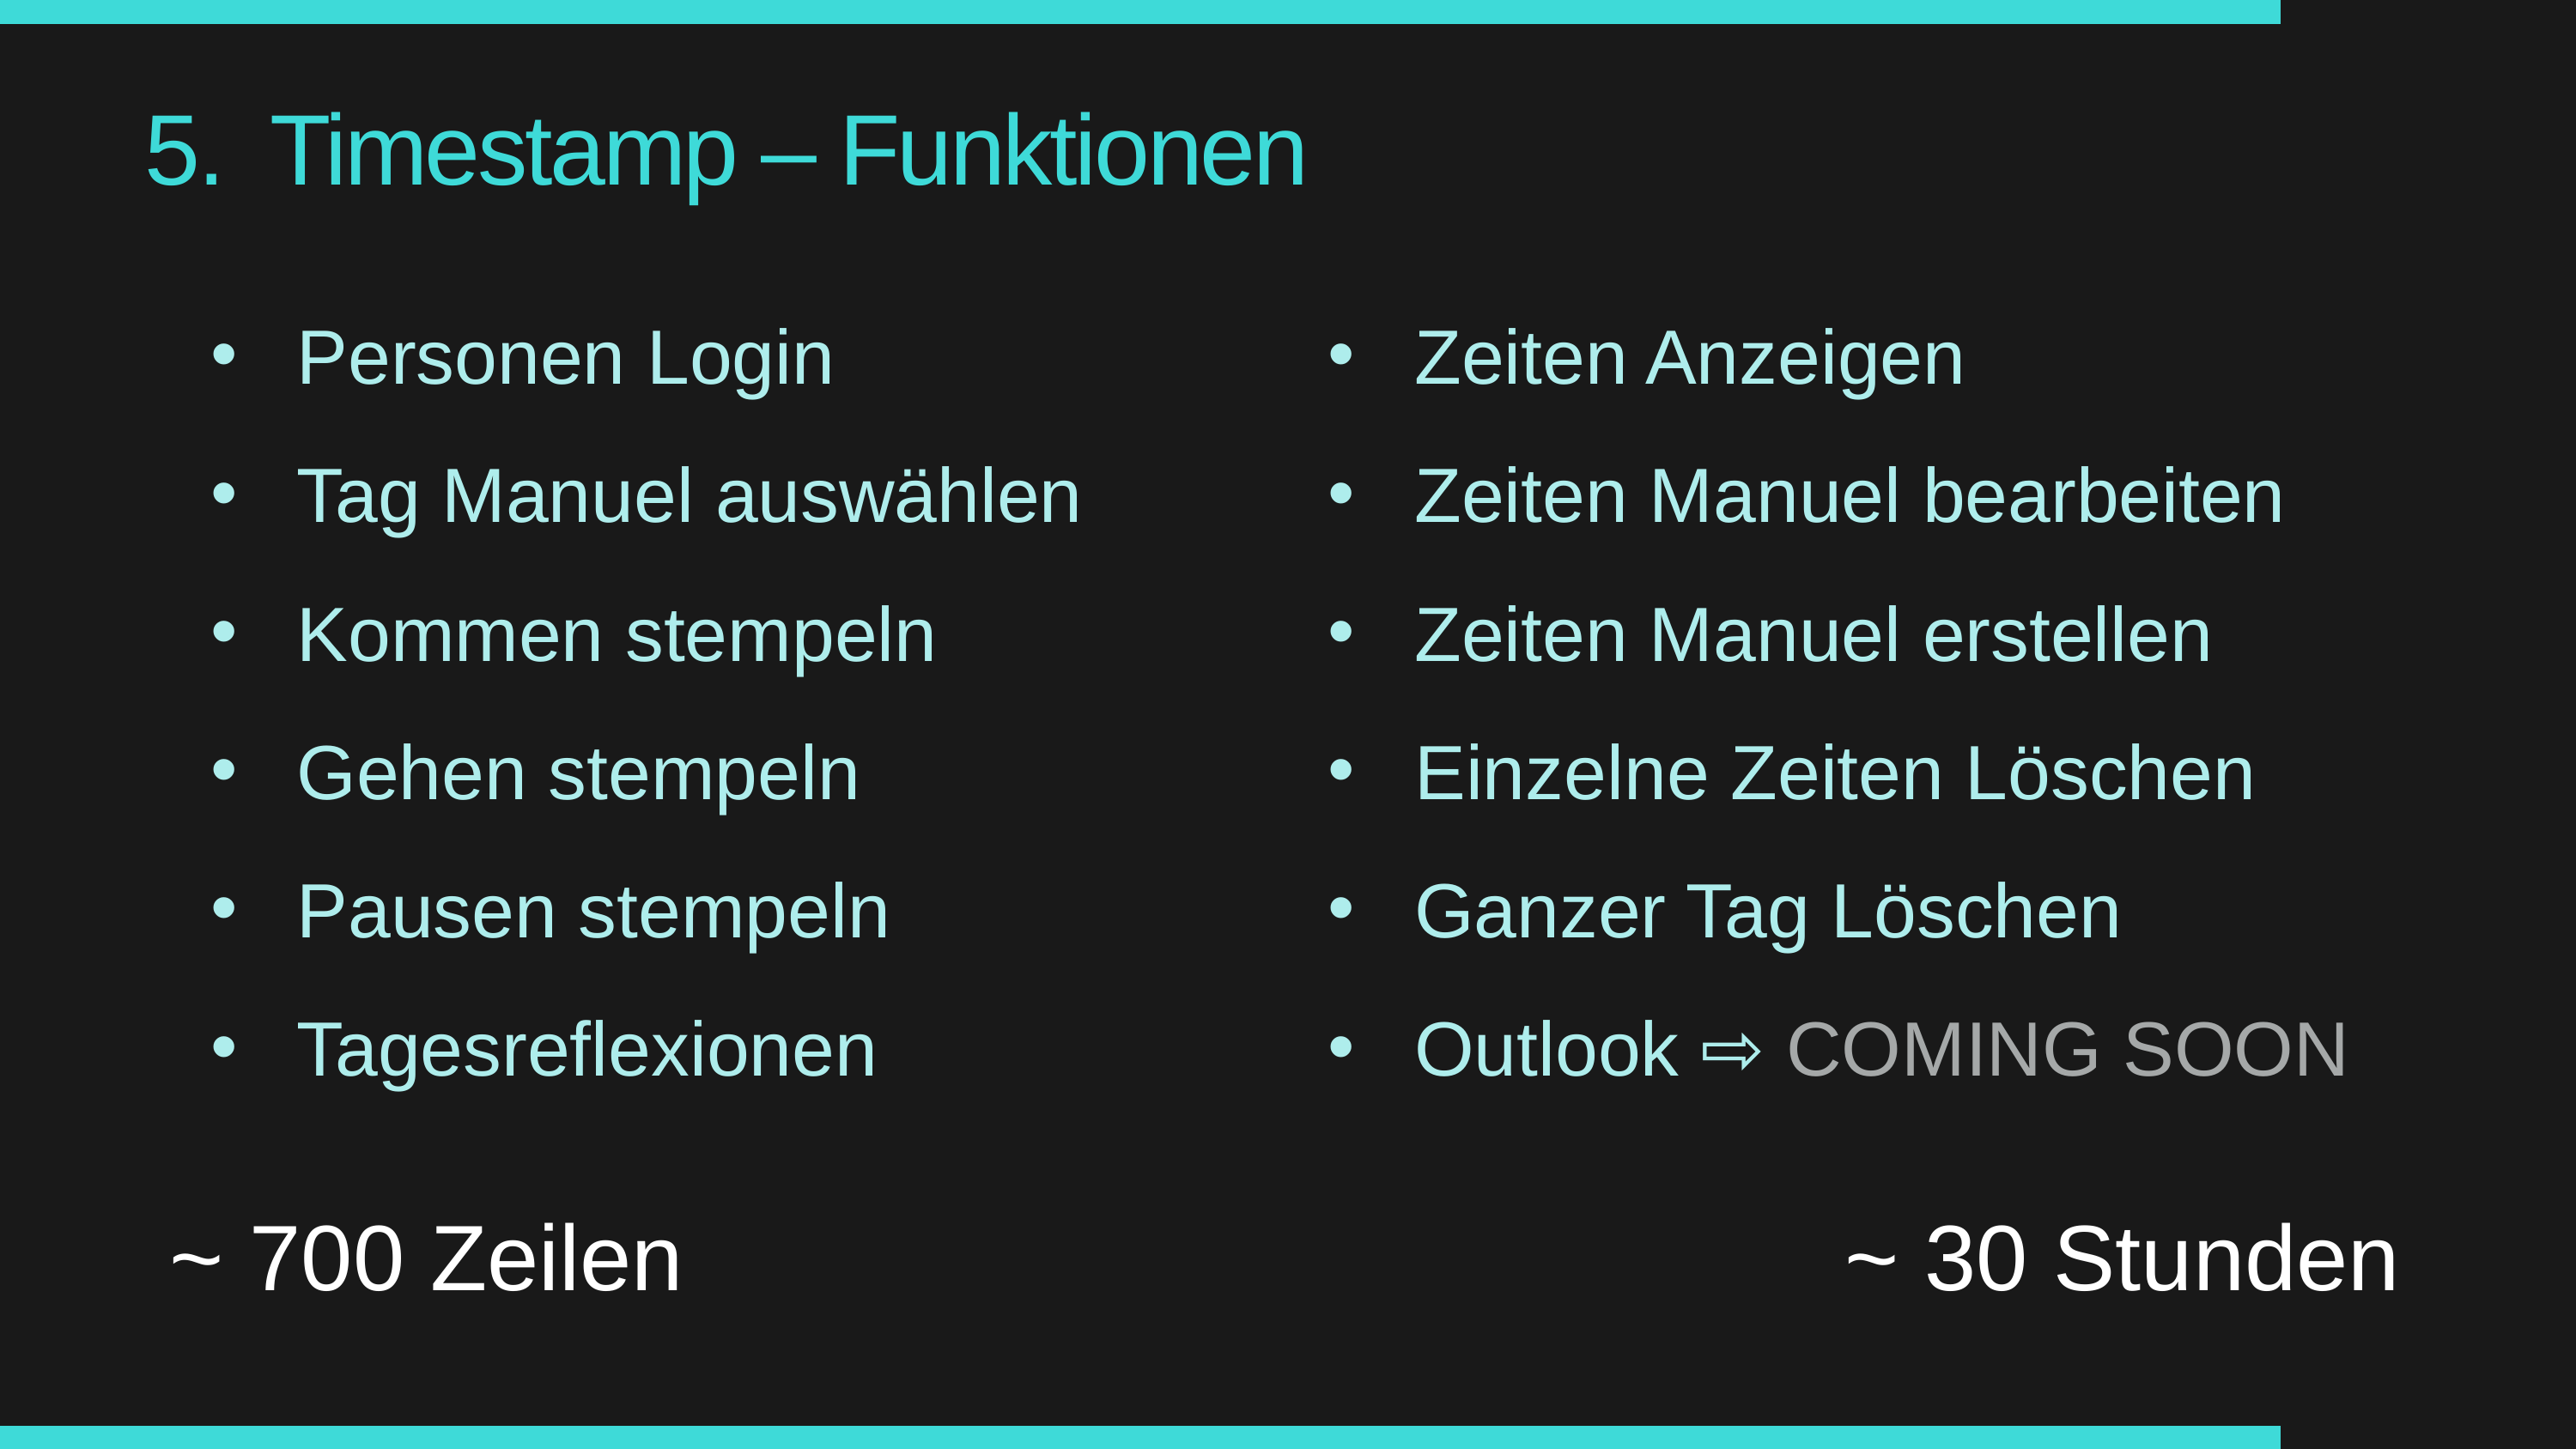

5.  Timestamp – Funktionen
 Personen Login
 Tag Manuel auswählen
 Kommen stempeln
 Gehen stempeln
 Pausen stempeln
 Tagesreflexionen
 Zeiten Anzeigen
 Zeiten Manuel bearbeiten
 Zeiten Manuel erstellen
 Einzelne Zeiten Löschen
 Ganzer Tag Löschen
 Outlook ⇨ COMING SOON
~ 700 Zeilen
~ 30 Stunden